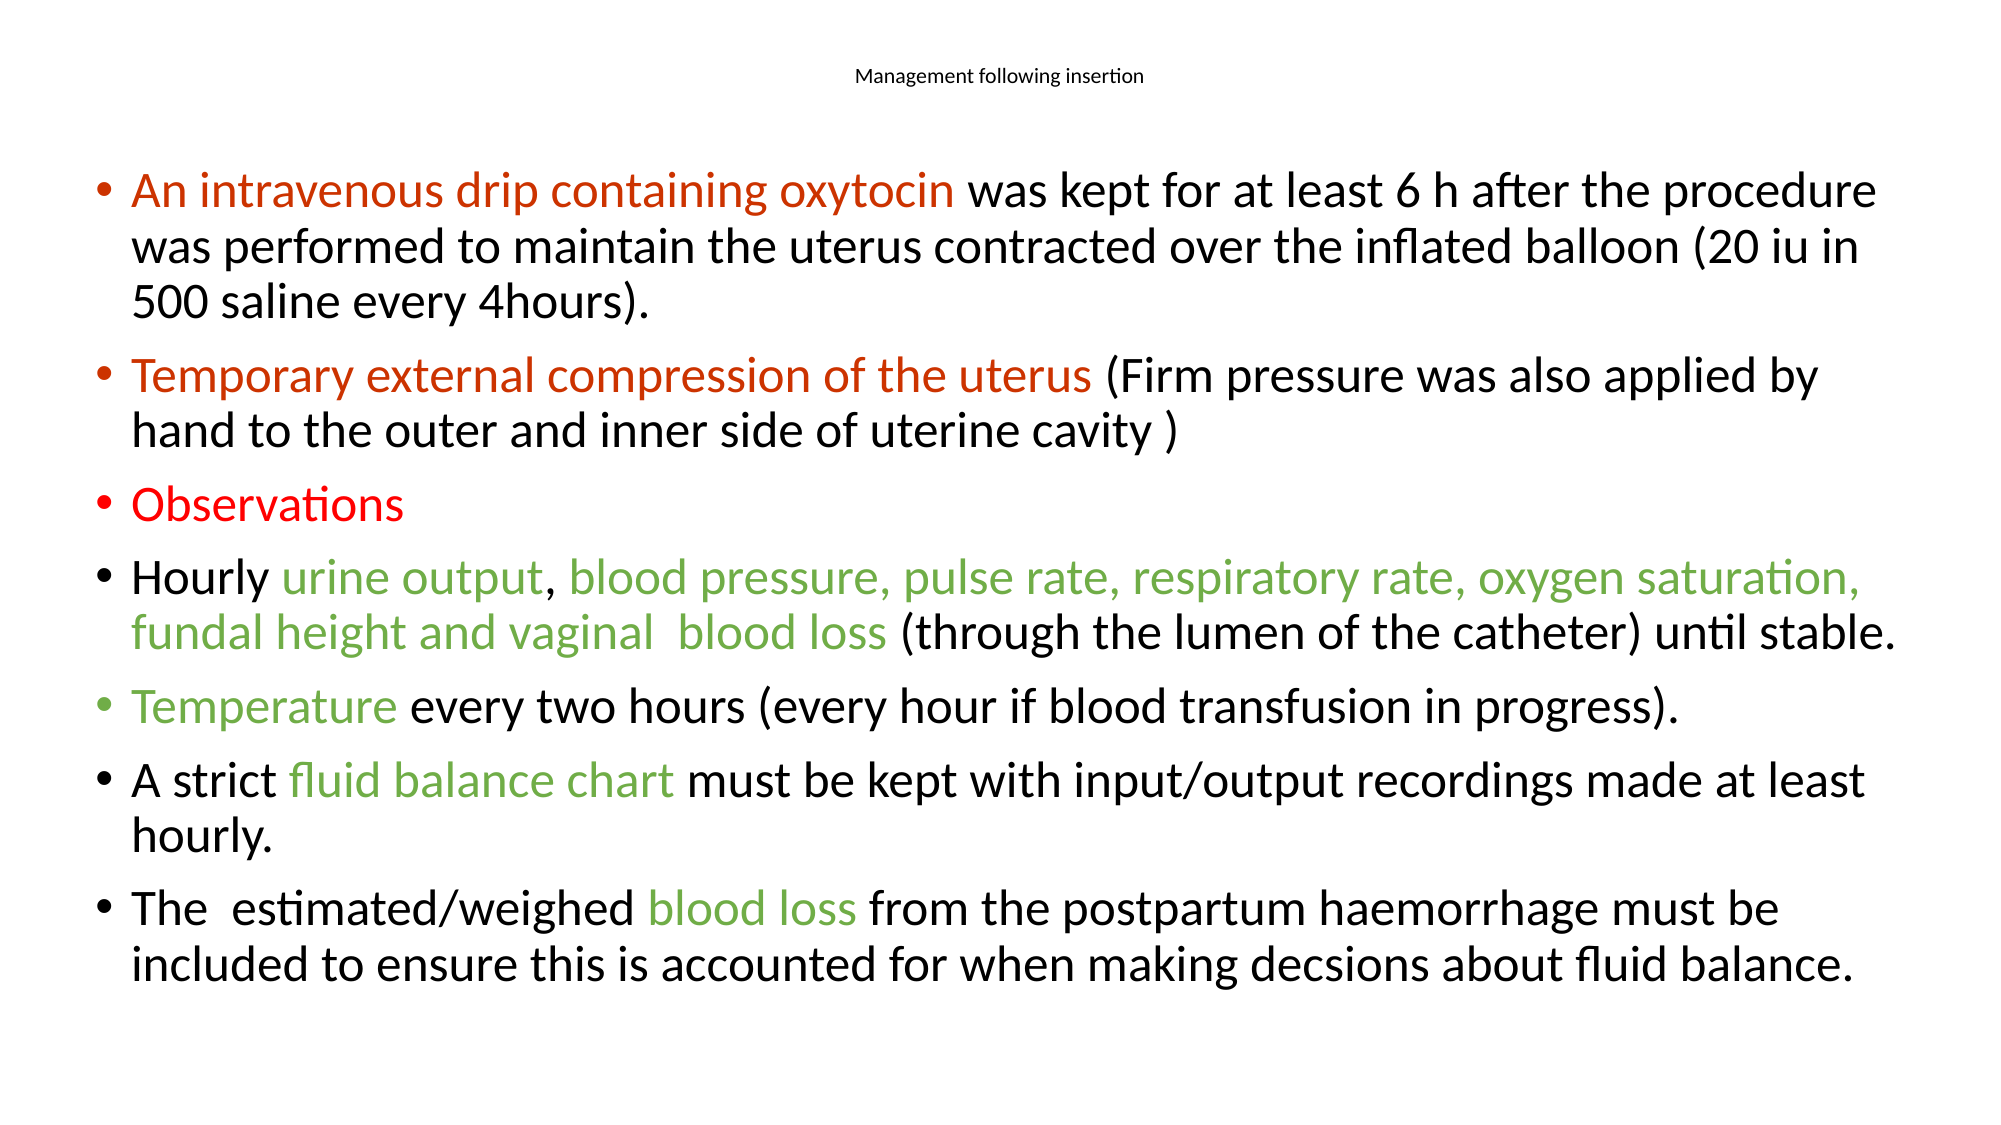

# Management following insertion
An intravenous drip containing oxytocin was kept for at least 6 h after the procedure was performed to maintain the uterus contracted over the inflated balloon (20 iu in 500 saline every 4hours).
Temporary external compression of the uterus (Firm pressure was also applied by hand to the outer and inner side of uterine cavity )
Observations
Hourly urine output, blood pressure, pulse rate, respiratory rate, oxygen saturation, fundal height and vaginal  blood loss (through the lumen of the catheter) until stable.
Temperature every two hours (every hour if blood transfusion in progress).
A strict fluid balance chart must be kept with input/output recordings made at least hourly.
The  estimated/weighed blood loss from the postpartum haemorrhage must be included to ensure this is accounted for when making decsions about fluid balance.